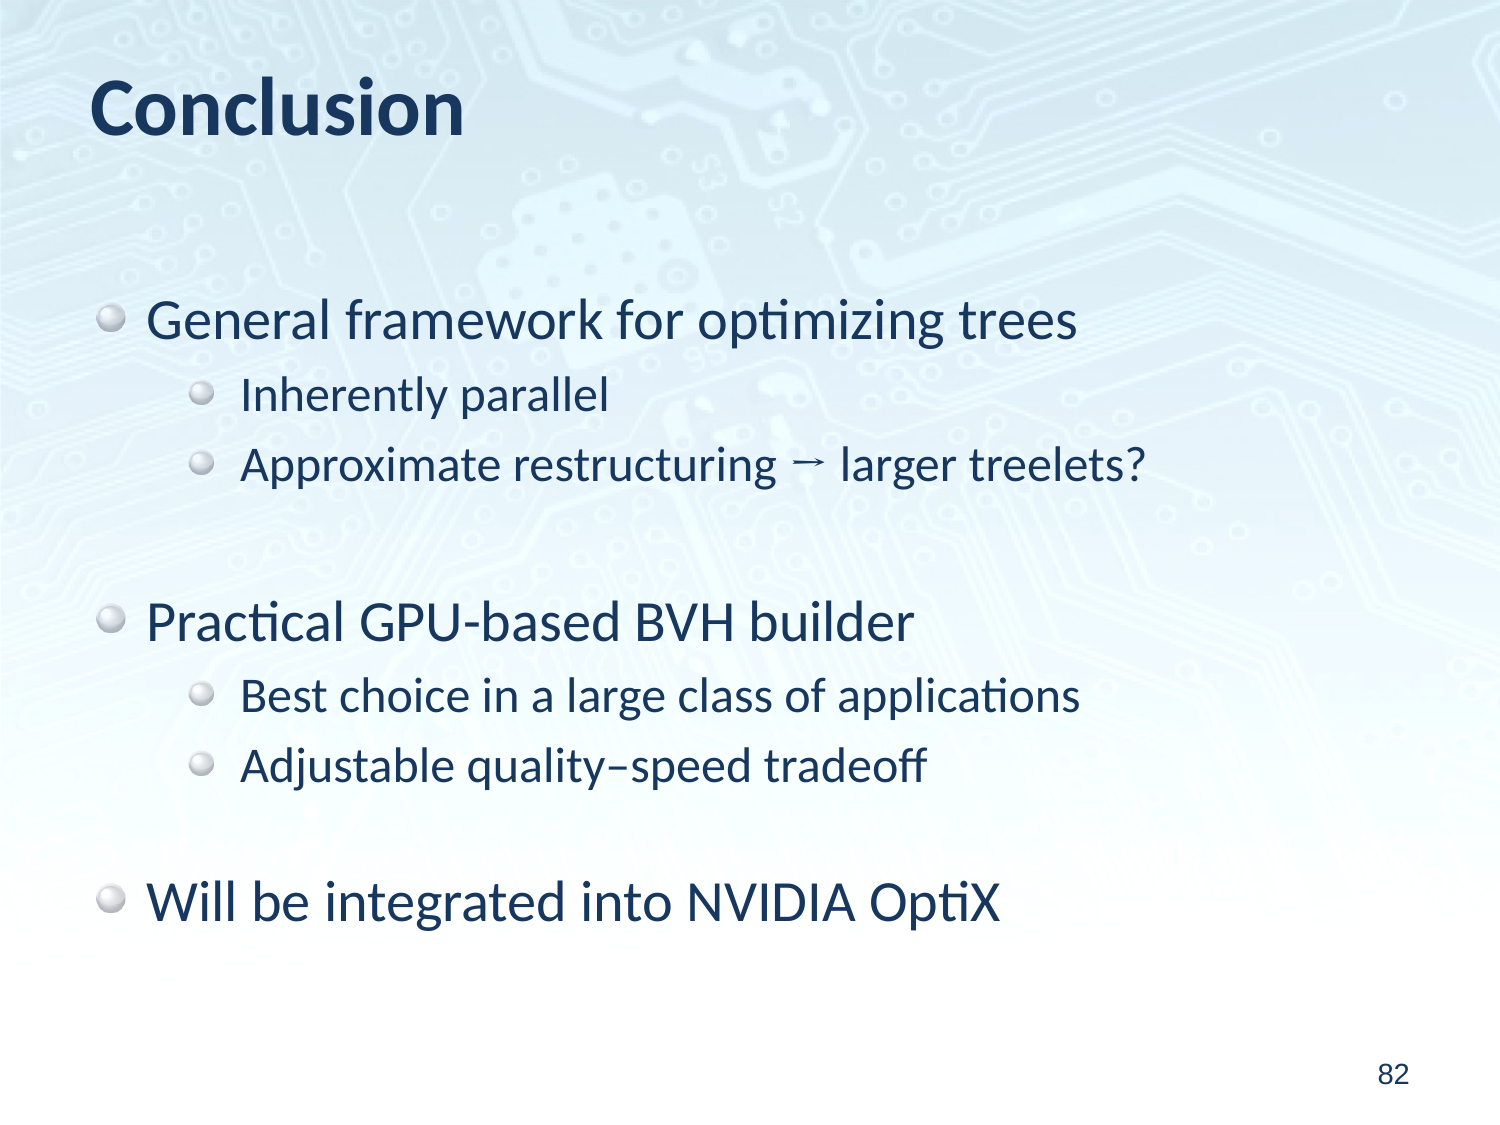

# Conclusion

General framework for optimizing trees
Inherently parallel
Approximate restructuring → larger treelets?

Practical GPU-based BVH builder
Best choice in a large class of applications
Adjustable quality–speed tradeoff

Will be integrated into NVIDIA OptiX
82